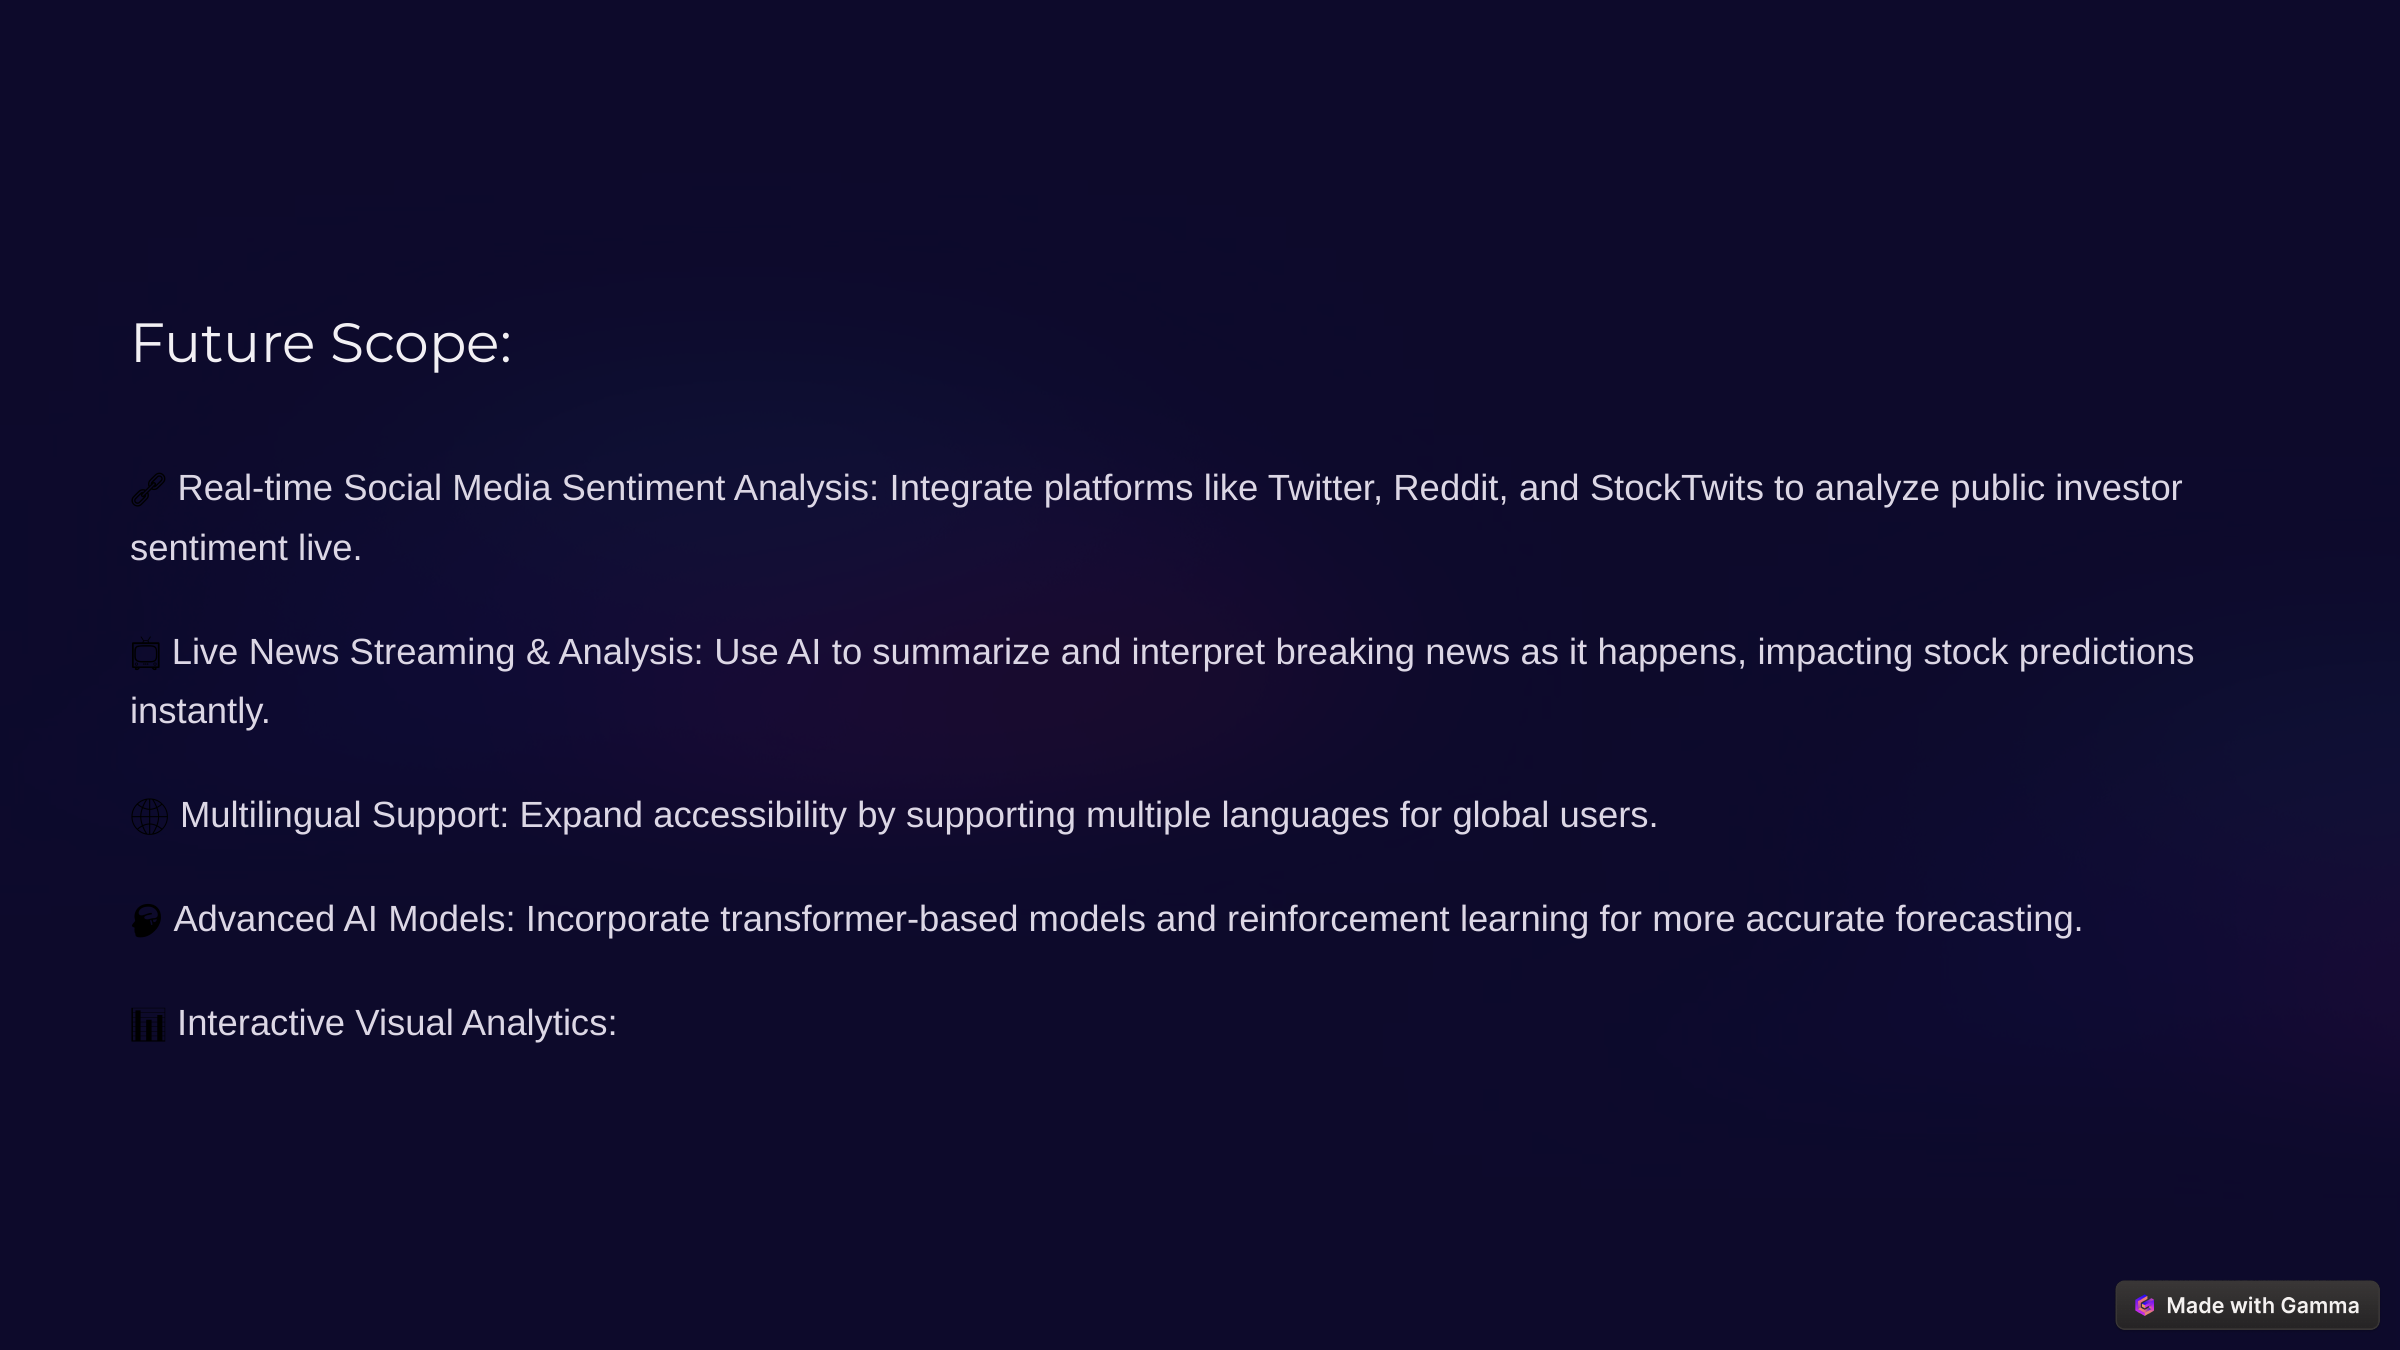

Future Scope:
🔗 Real-time Social Media Sentiment Analysis: Integrate platforms like Twitter, Reddit, and StockTwits to analyze public investor sentiment live.
📺 Live News Streaming & Analysis: Use AI to summarize and interpret breaking news as it happens, impacting stock predictions instantly.
🌐 Multilingual Support: Expand accessibility by supporting multiple languages for global users.
🧠 Advanced AI Models: Incorporate transformer-based models and reinforcement learning for more accurate forecasting.
📊 Interactive Visual Analytics: